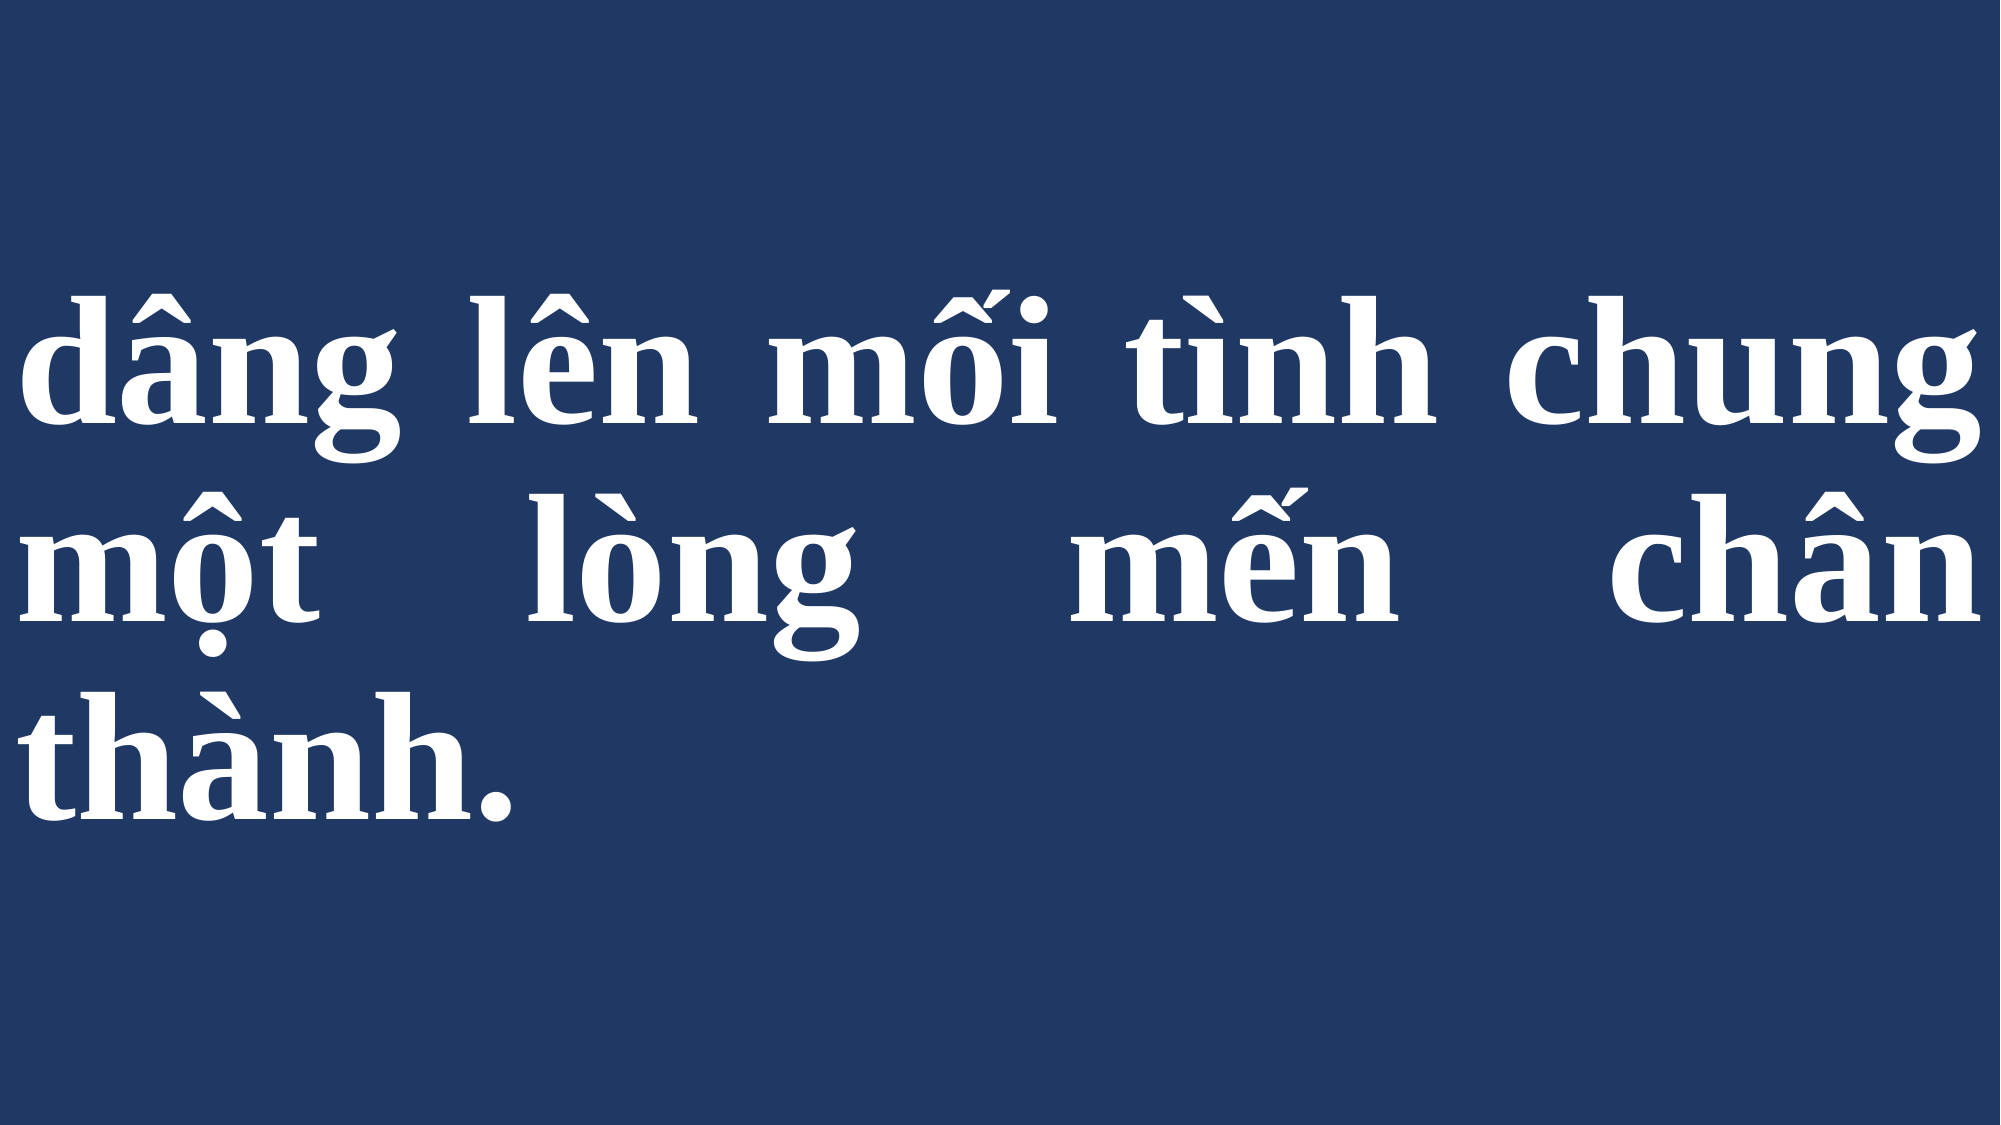

# dâng lên mối tình chung một lòng mến chân thành.